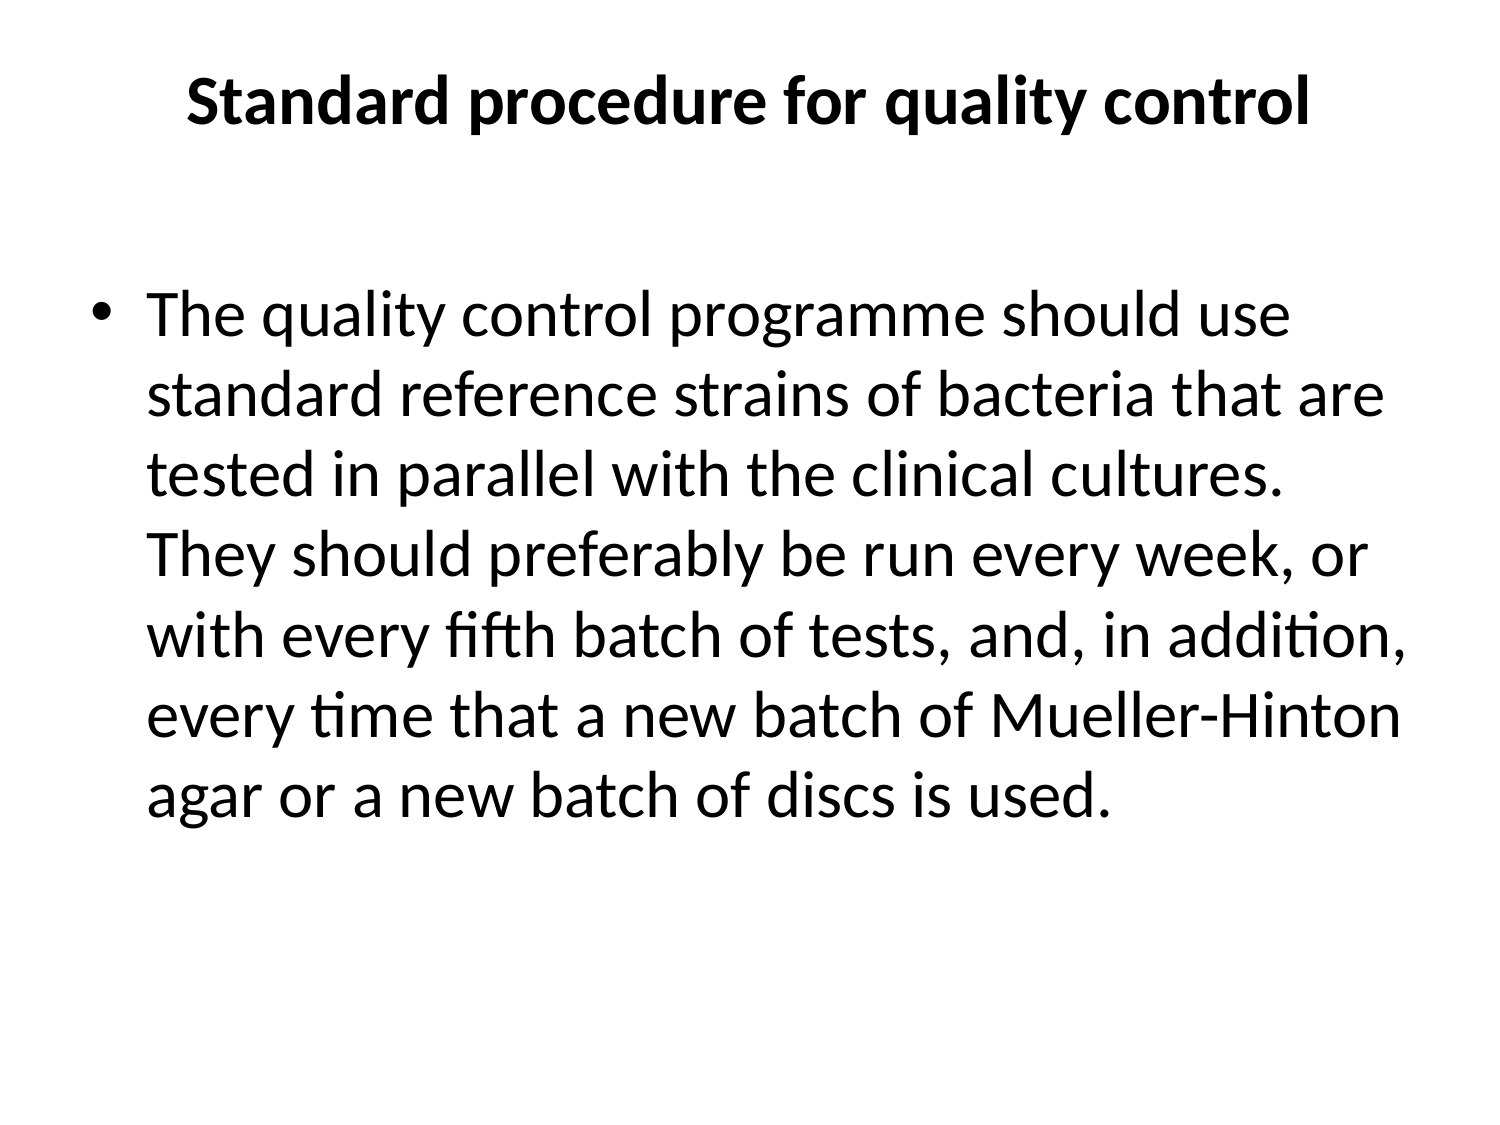

# Standard procedure for quality control
The quality control programme should use standard reference strains of bacteria that are tested in parallel with the clinical cultures. They should preferably be run every week, or with every fifth batch of tests, and, in addition, every time that a new batch of Mueller-Hinton agar or a new batch of discs is used.